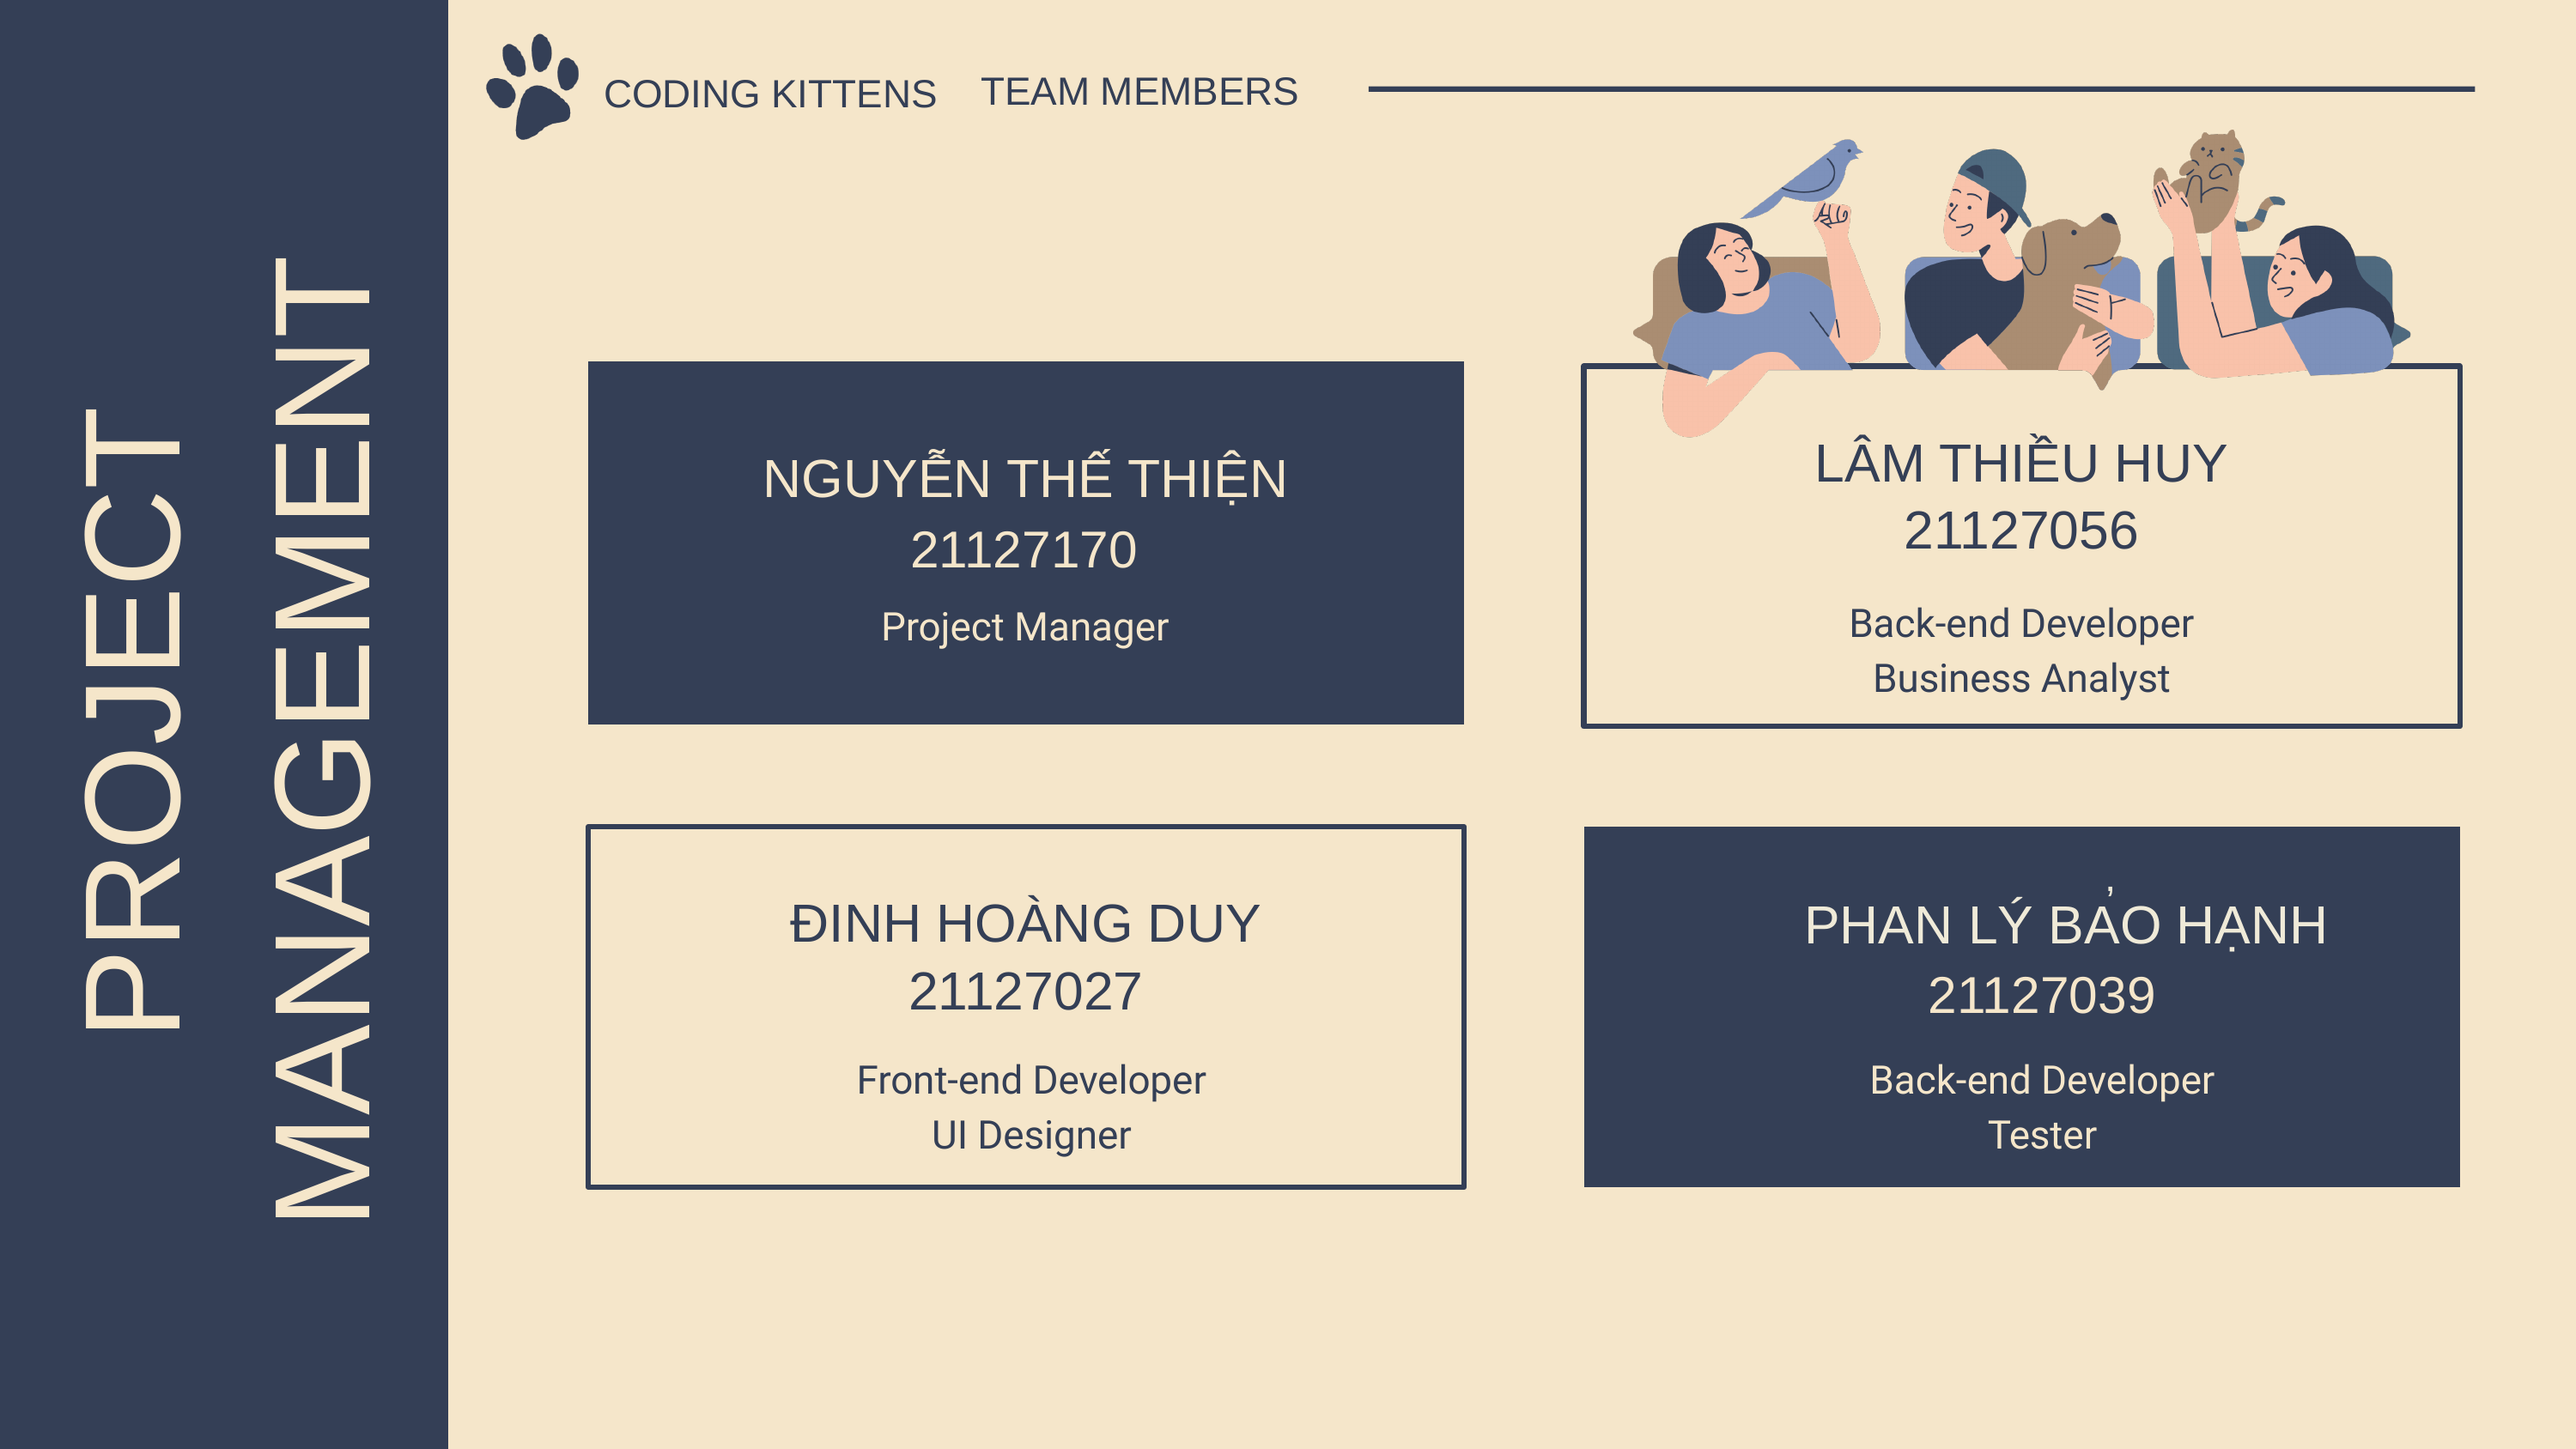

CODING KITTENS
TEAM MEMBERS

LÂM THIỀU HUY
NGUYỄN THẾ THIỆN
21127056
21127170
PROJECT MANAGEMENT
Back-end Developer
Business Analyst
Project Manager

,
PHAN LÝ BAO HẠNH
ĐINH HOÀNG DUY
21127027
21127039

Front-end Developer
UI Designer
Back-end Developer
Tester